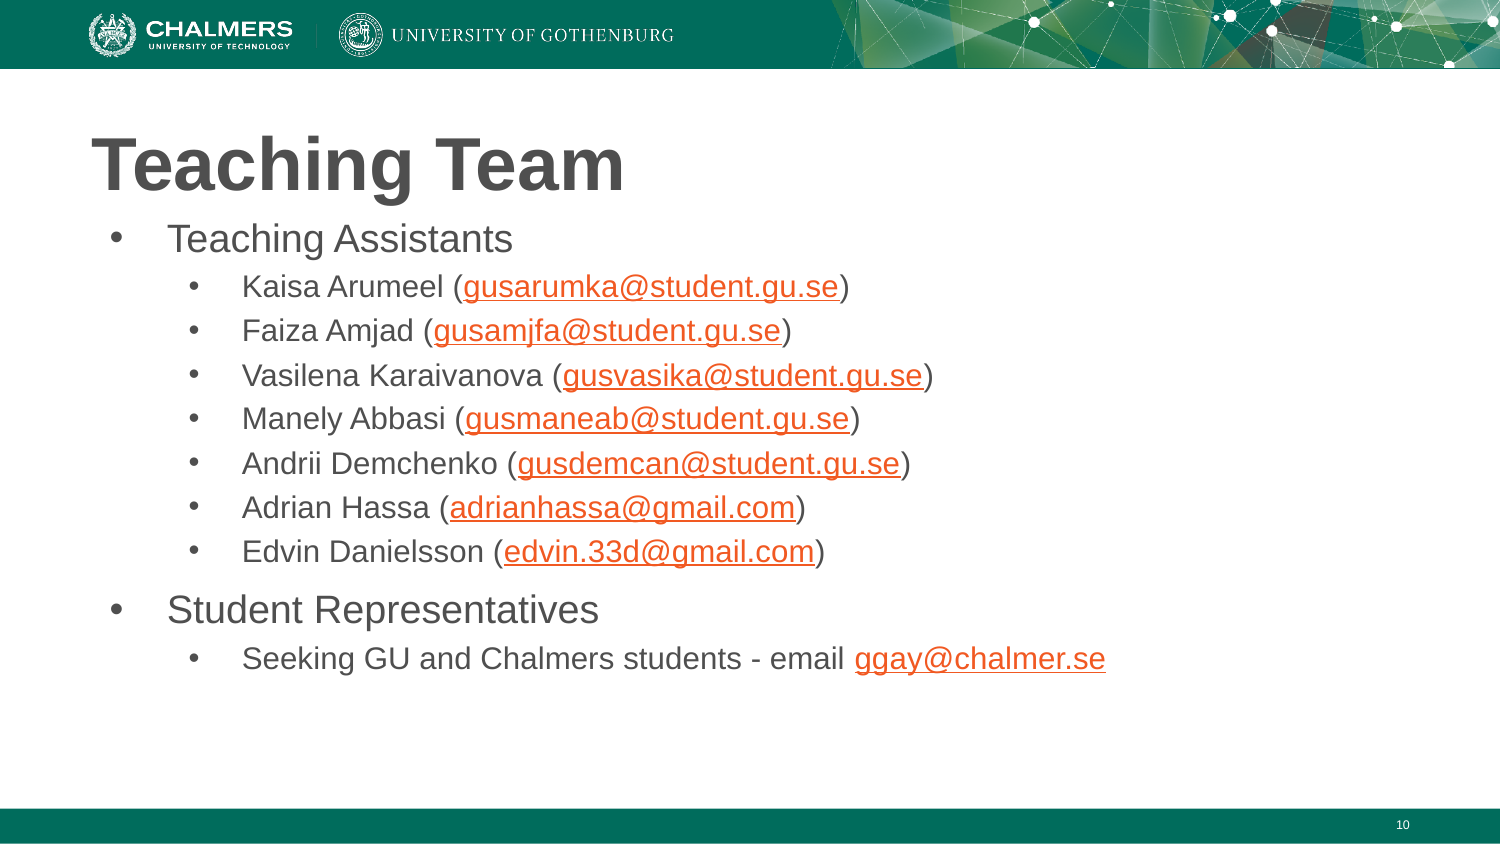

# Teaching Team
Teaching Assistants
Kaisa Arumeel (gusarumka@student.gu.se)
Faiza Amjad (gusamjfa@student.gu.se)
Vasilena Karaivanova (gusvasika@student.gu.se)
Manely Abbasi (gusmaneab@student.gu.se)
Andrii Demchenko (gusdemcan@student.gu.se)
Adrian Hassa (adrianhassa@gmail.com)
Edvin Danielsson (edvin.33d@gmail.com)
Student Representatives
Seeking GU and Chalmers students - email ggay@chalmer.se
10